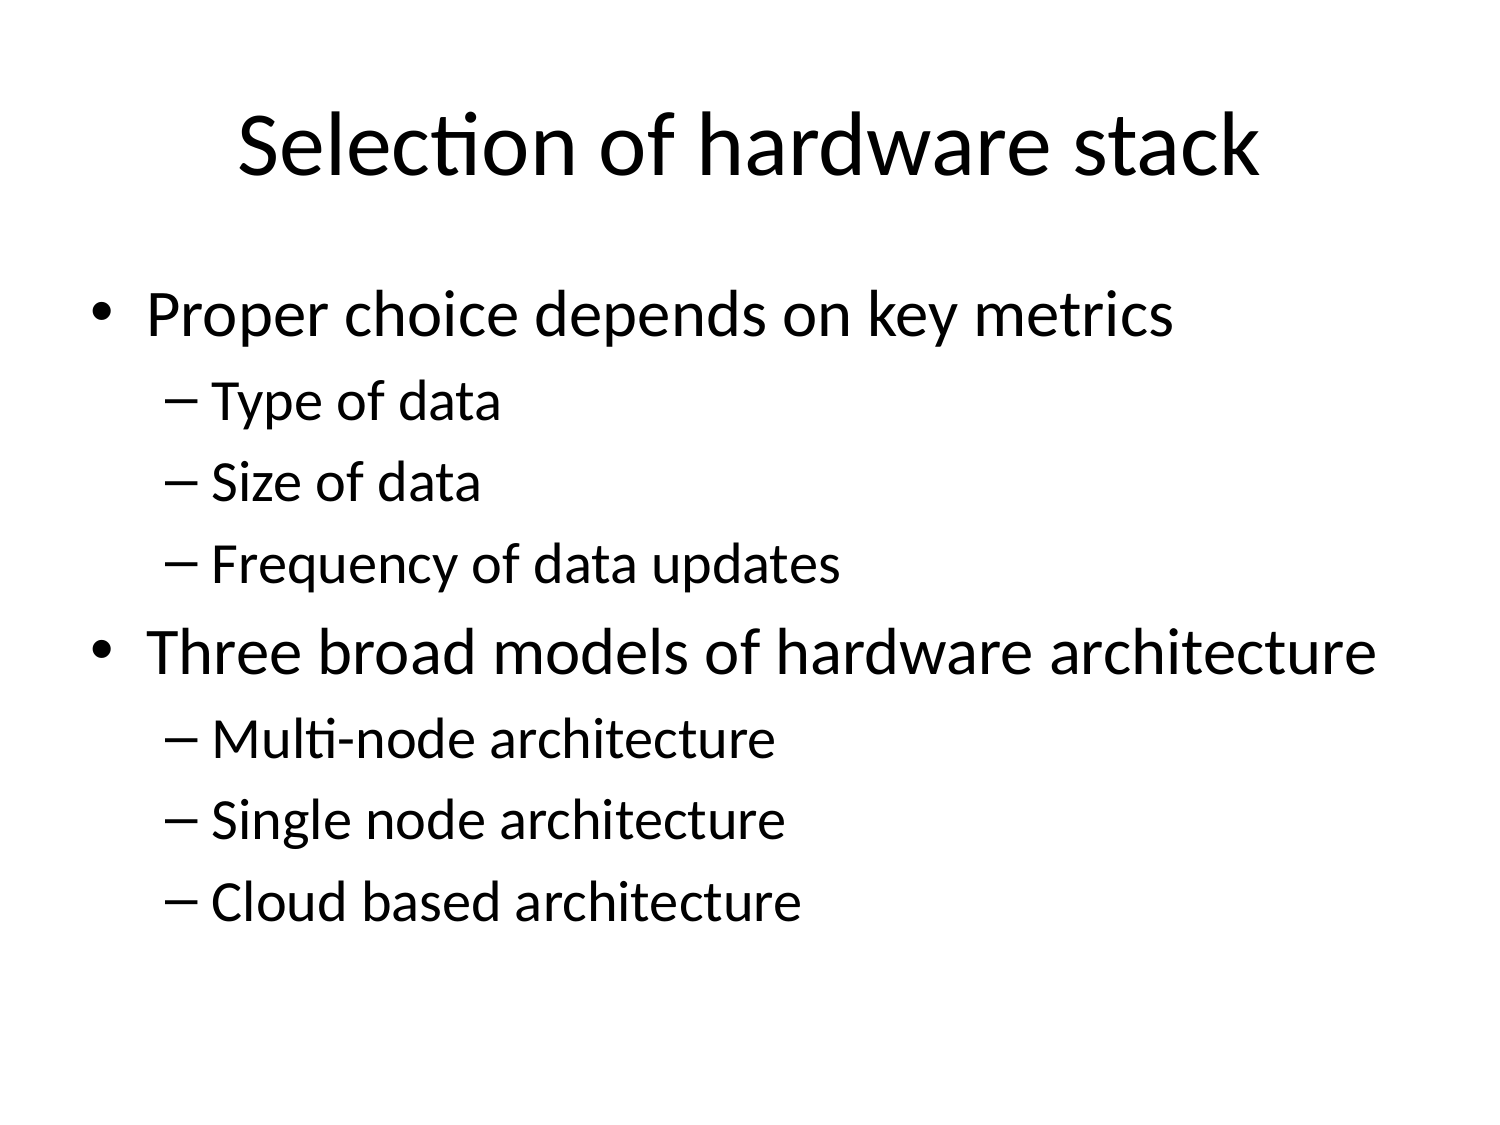

# Selection of hardware stack
Proper choice depends on key metrics
Type of data
Size of data
Frequency of data updates
Three broad models of hardware architecture
Multi-node architecture
Single node architecture
Cloud based architecture